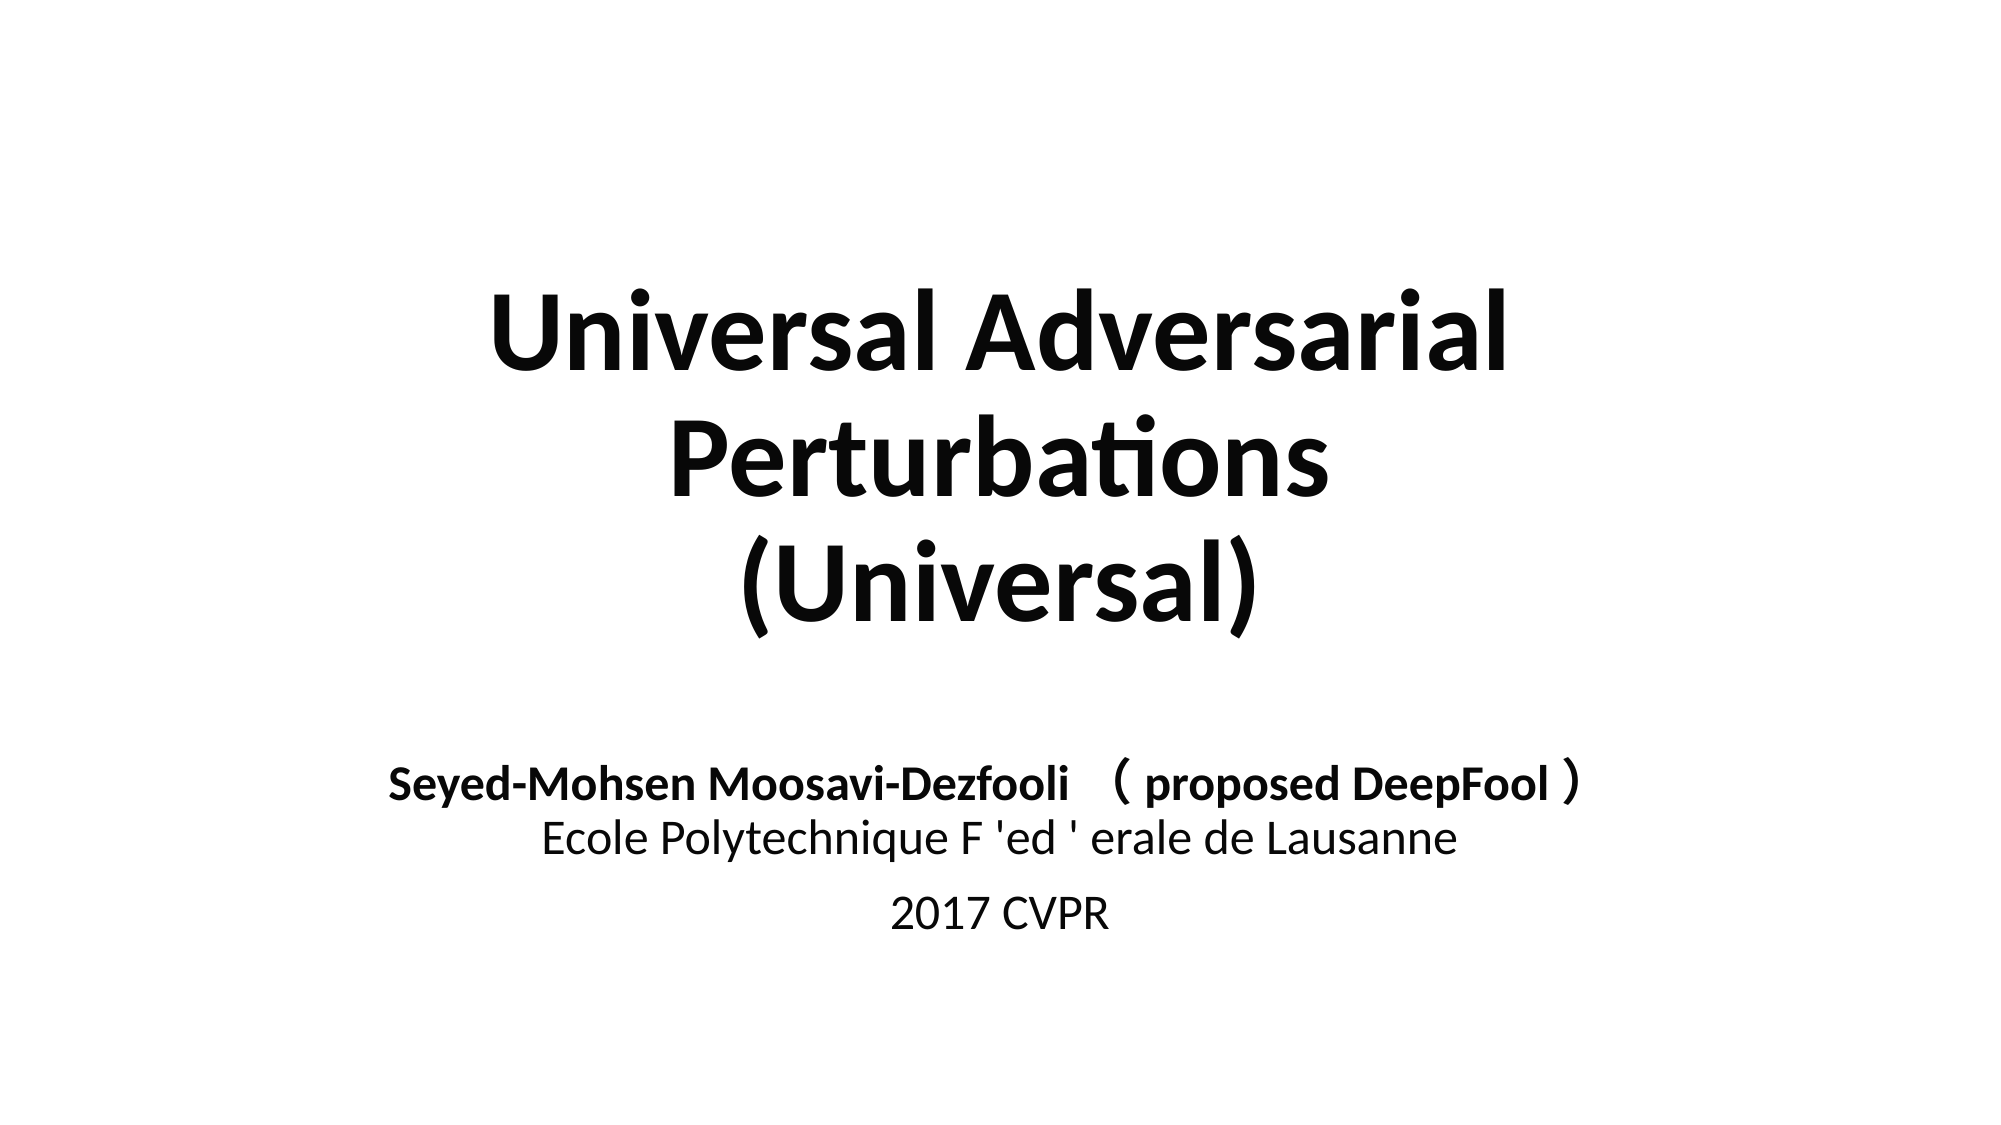

# Universal Adversarial Perturbations (Universal)
Seyed-Mohsen Moosavi-Dezfooli（proposed DeepFool）
Ecole Polytechnique F 'ed ' erale de Lausanne
2017 CVPR